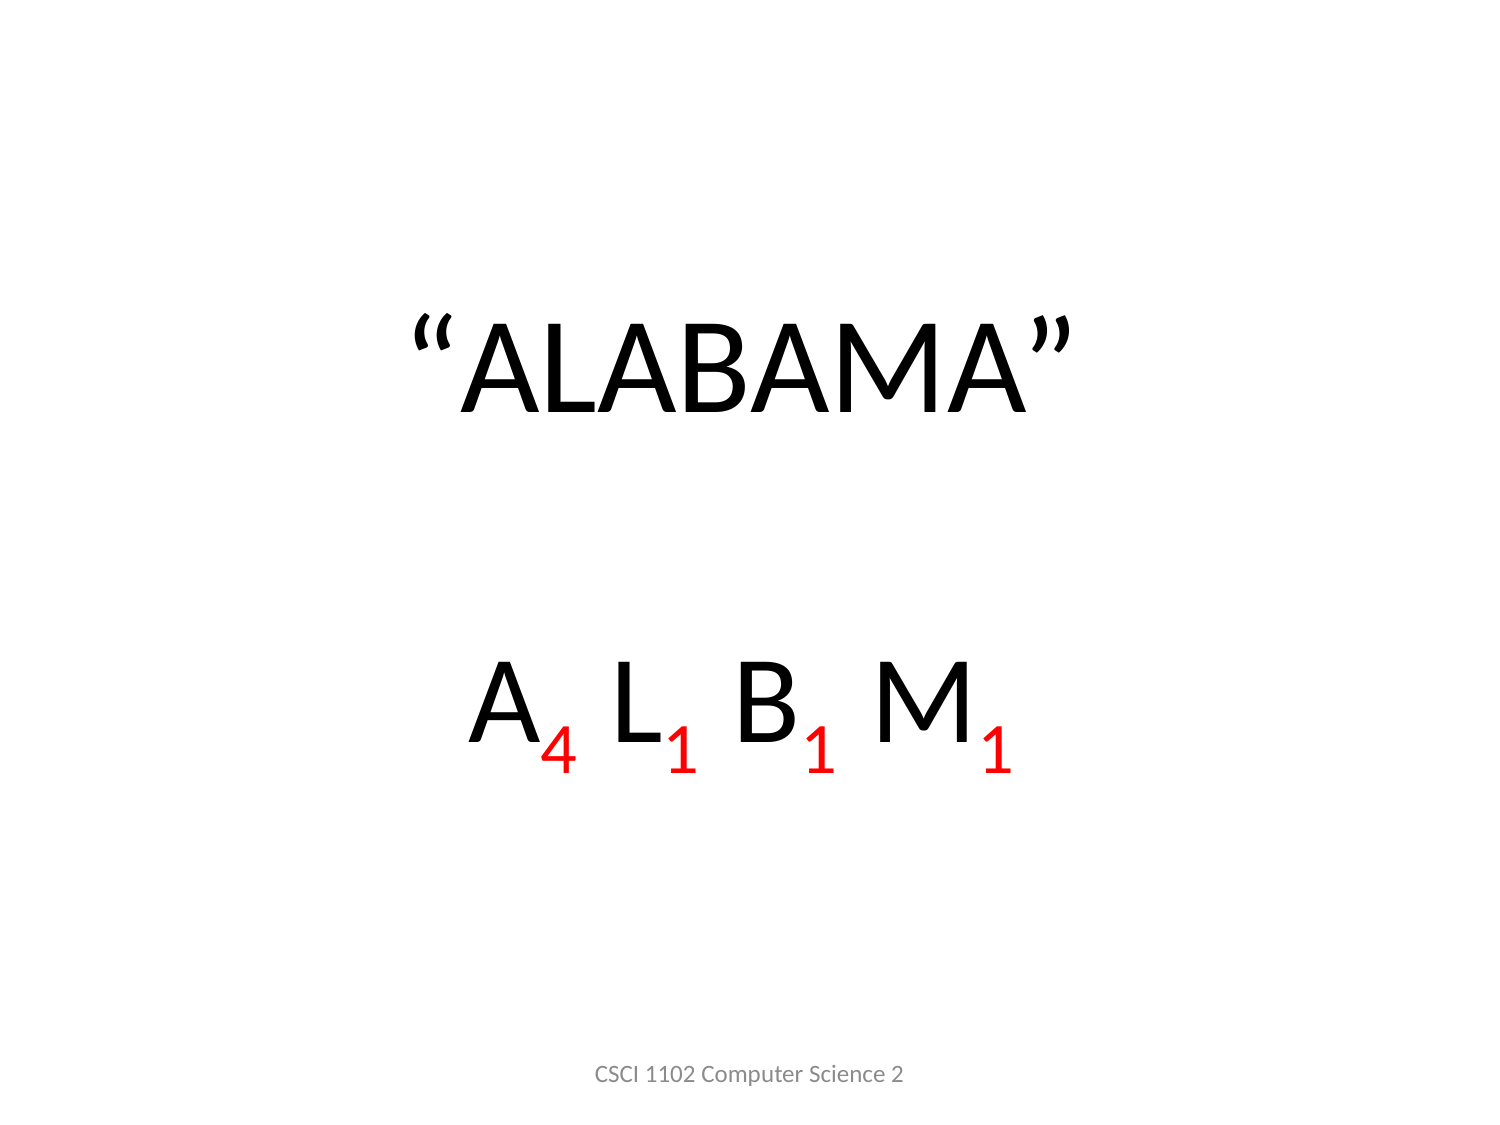

# “ALABAMA”
A4  L1  B1  M1
CSCI 1102 Computer Science 2